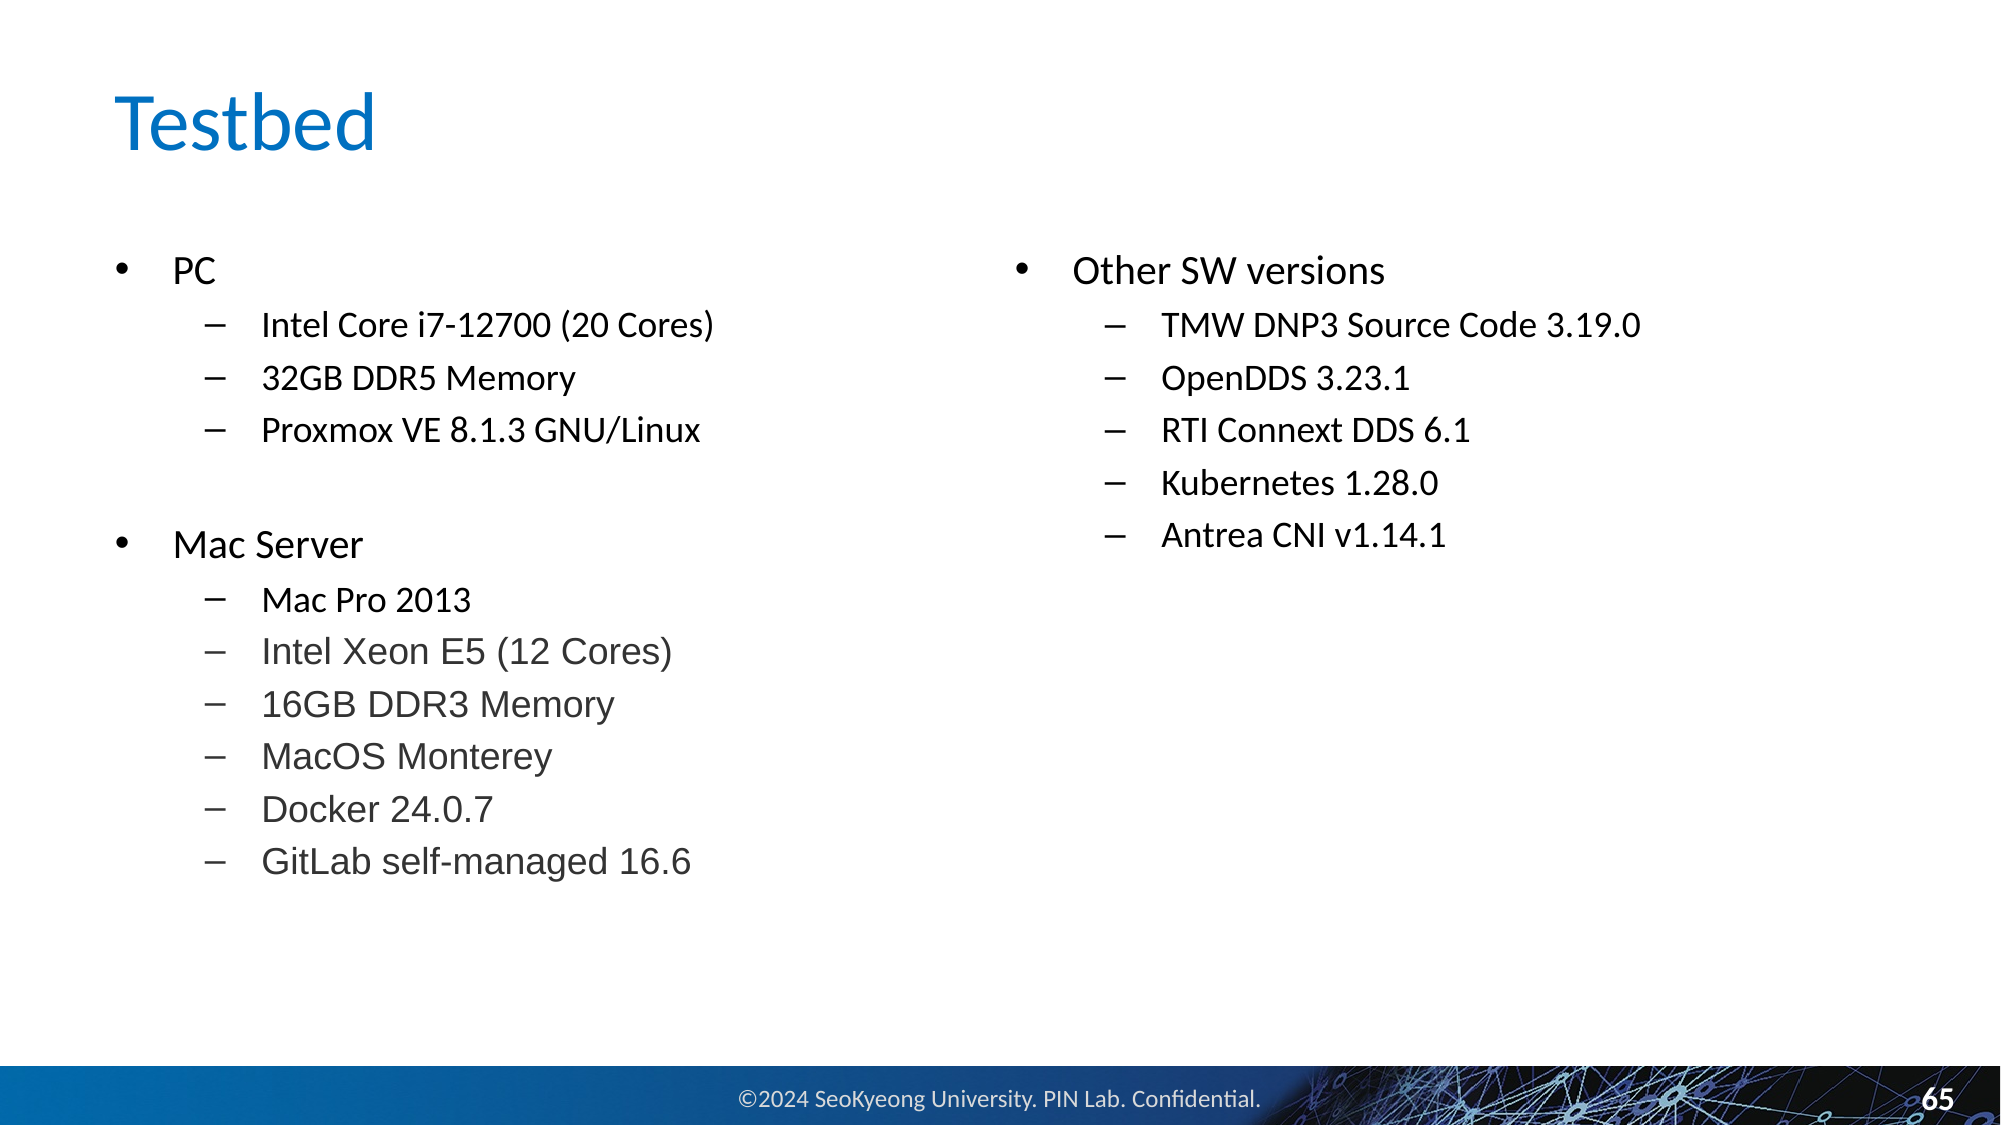

# Testbed
PC
Intel Core i7-12700 (20 Cores)
32GB DDR5 Memory
Proxmox VE 8.1.3 GNU/Linux

Mac Server
Mac Pro 2013
Intel Xeon E5 (12 Cores)
16GB DDR3 Memory
MacOS Monterey
Docker 24.0.7
GitLab self-managed 16.6
Other SW versions
TMW DNP3 Source Code 3.19.0
OpenDDS 3.23.1
RTI Connext DDS 6.1
Kubernetes 1.28.0
Antrea CNI v1.14.1
65